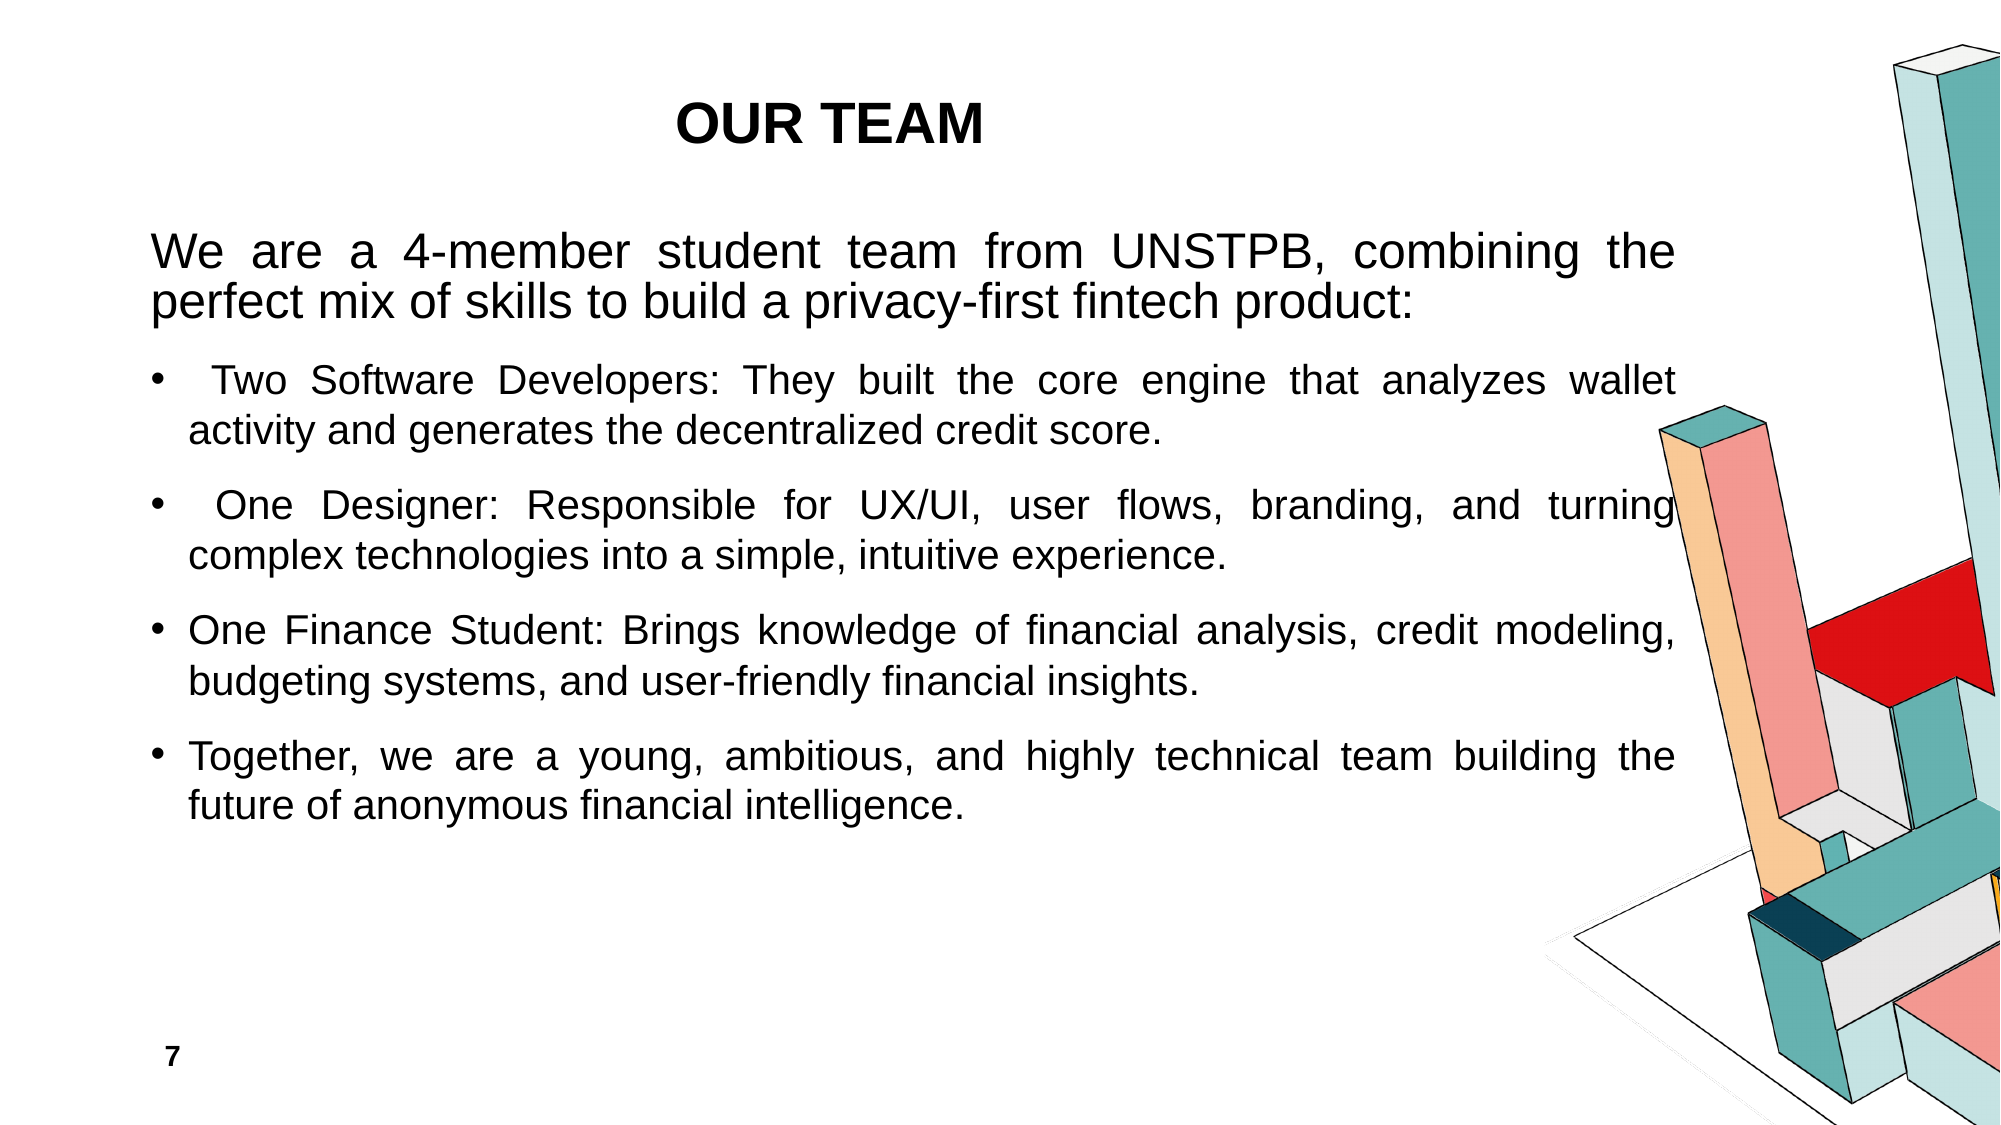

# OUR team
We are a 4-member student team from UNSTPB, combining the perfect mix of skills to build a privacy-first fintech product:
 Two Software Developers: They built the core engine that analyzes wallet activity and generates the decentralized credit score.
 One Designer: Responsible for UX/UI, user flows, branding, and turning complex technologies into a simple, intuitive experience.
One Finance Student: Brings knowledge of financial analysis, credit modeling, budgeting systems, and user-friendly financial insights.
Together, we are a young, ambitious, and highly technical team building the future of anonymous financial intelligence.
7